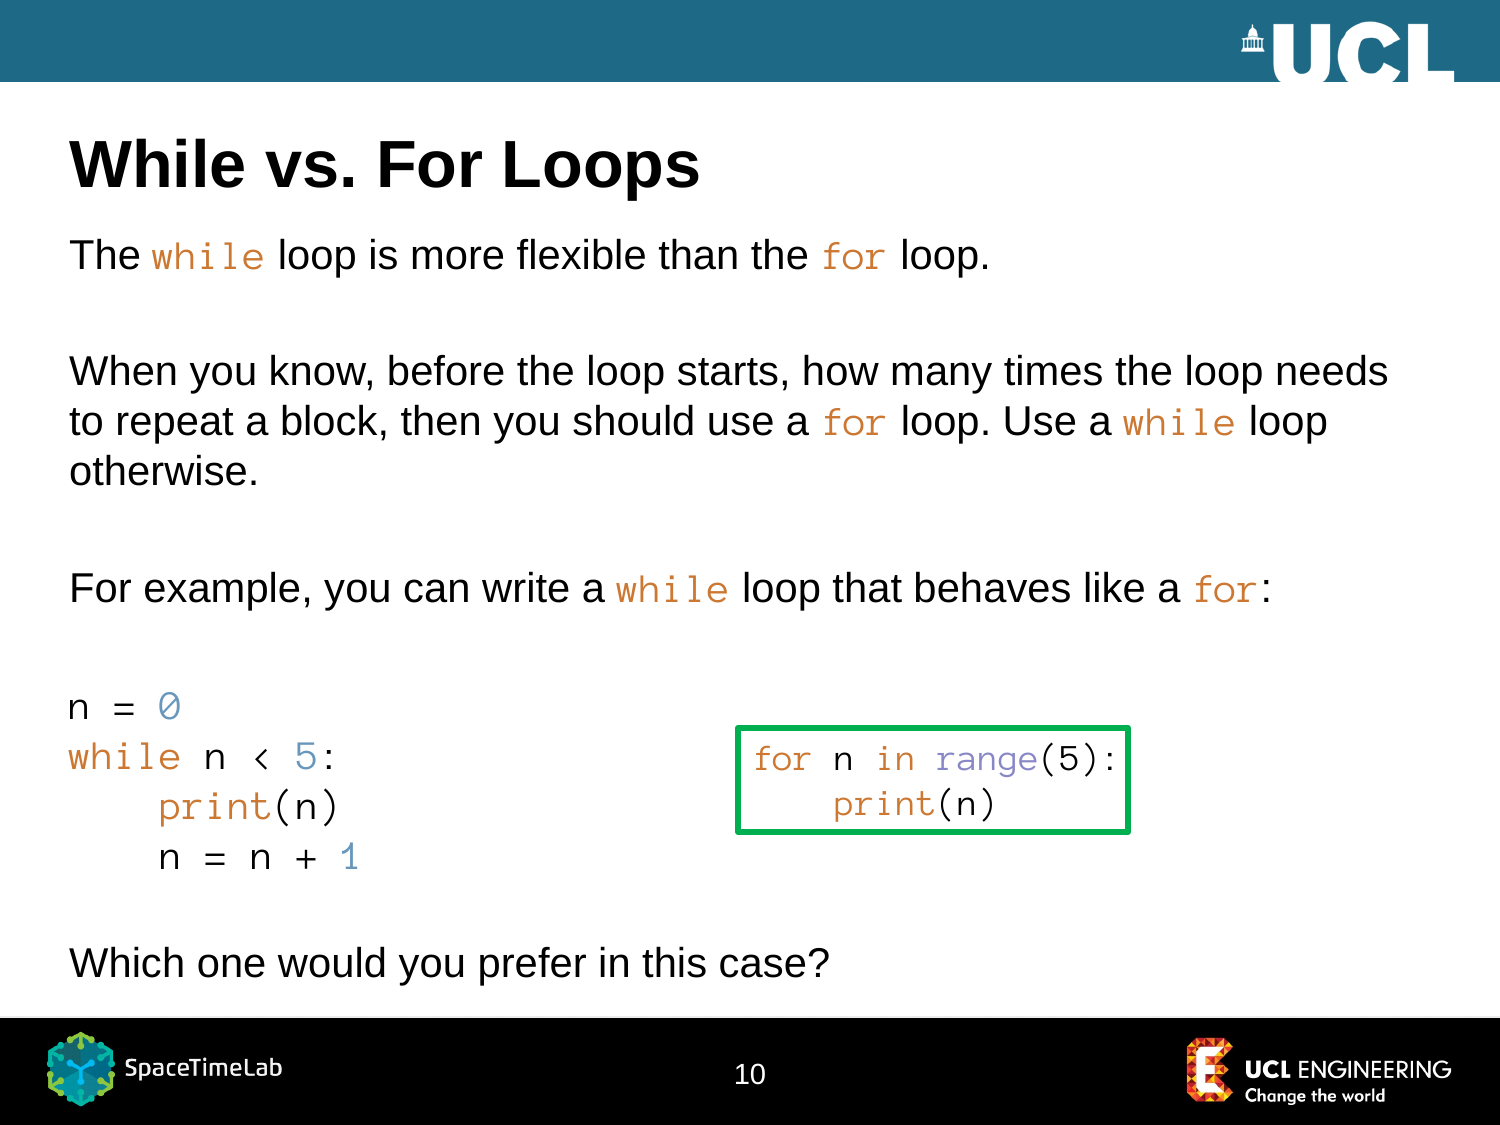

# While vs. For Loops
The while loop is more flexible than the for loop.

When you know, before the loop starts, how many times the loop needs to repeat a block, then you should use a for loop. Use a while loop otherwise.

For example, you can write a while loop that behaves like a for:

n = 0
while n < 5:
    print(n)
    n = n + 1
Which one would you prefer in this case?
for n in range(5):
    print(n)

11